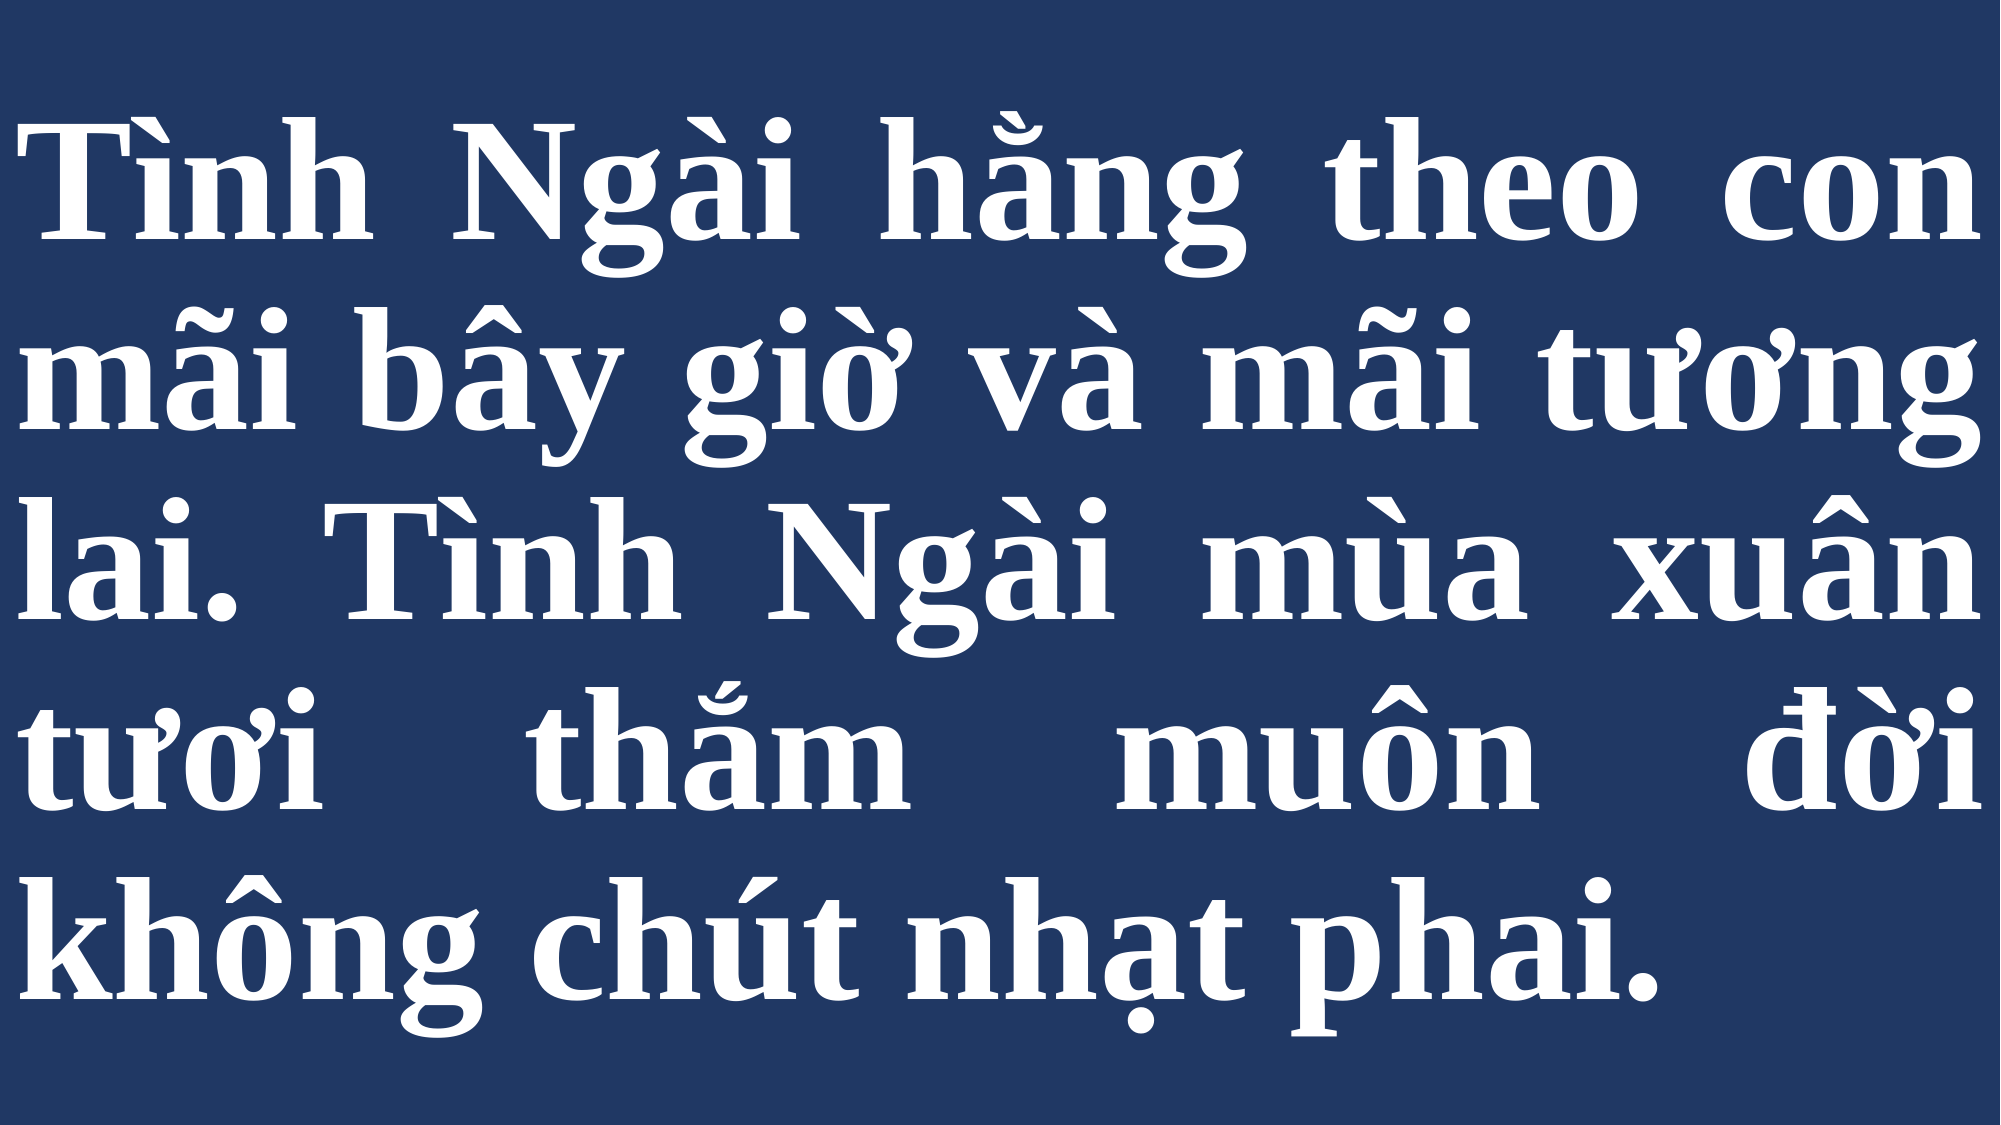

# Tình Ngài hằng theo con mãi bây giờ và mãi tương lai. Tình Ngài mùa xuân tươi thắm muôn đời không chút nhạt phai.